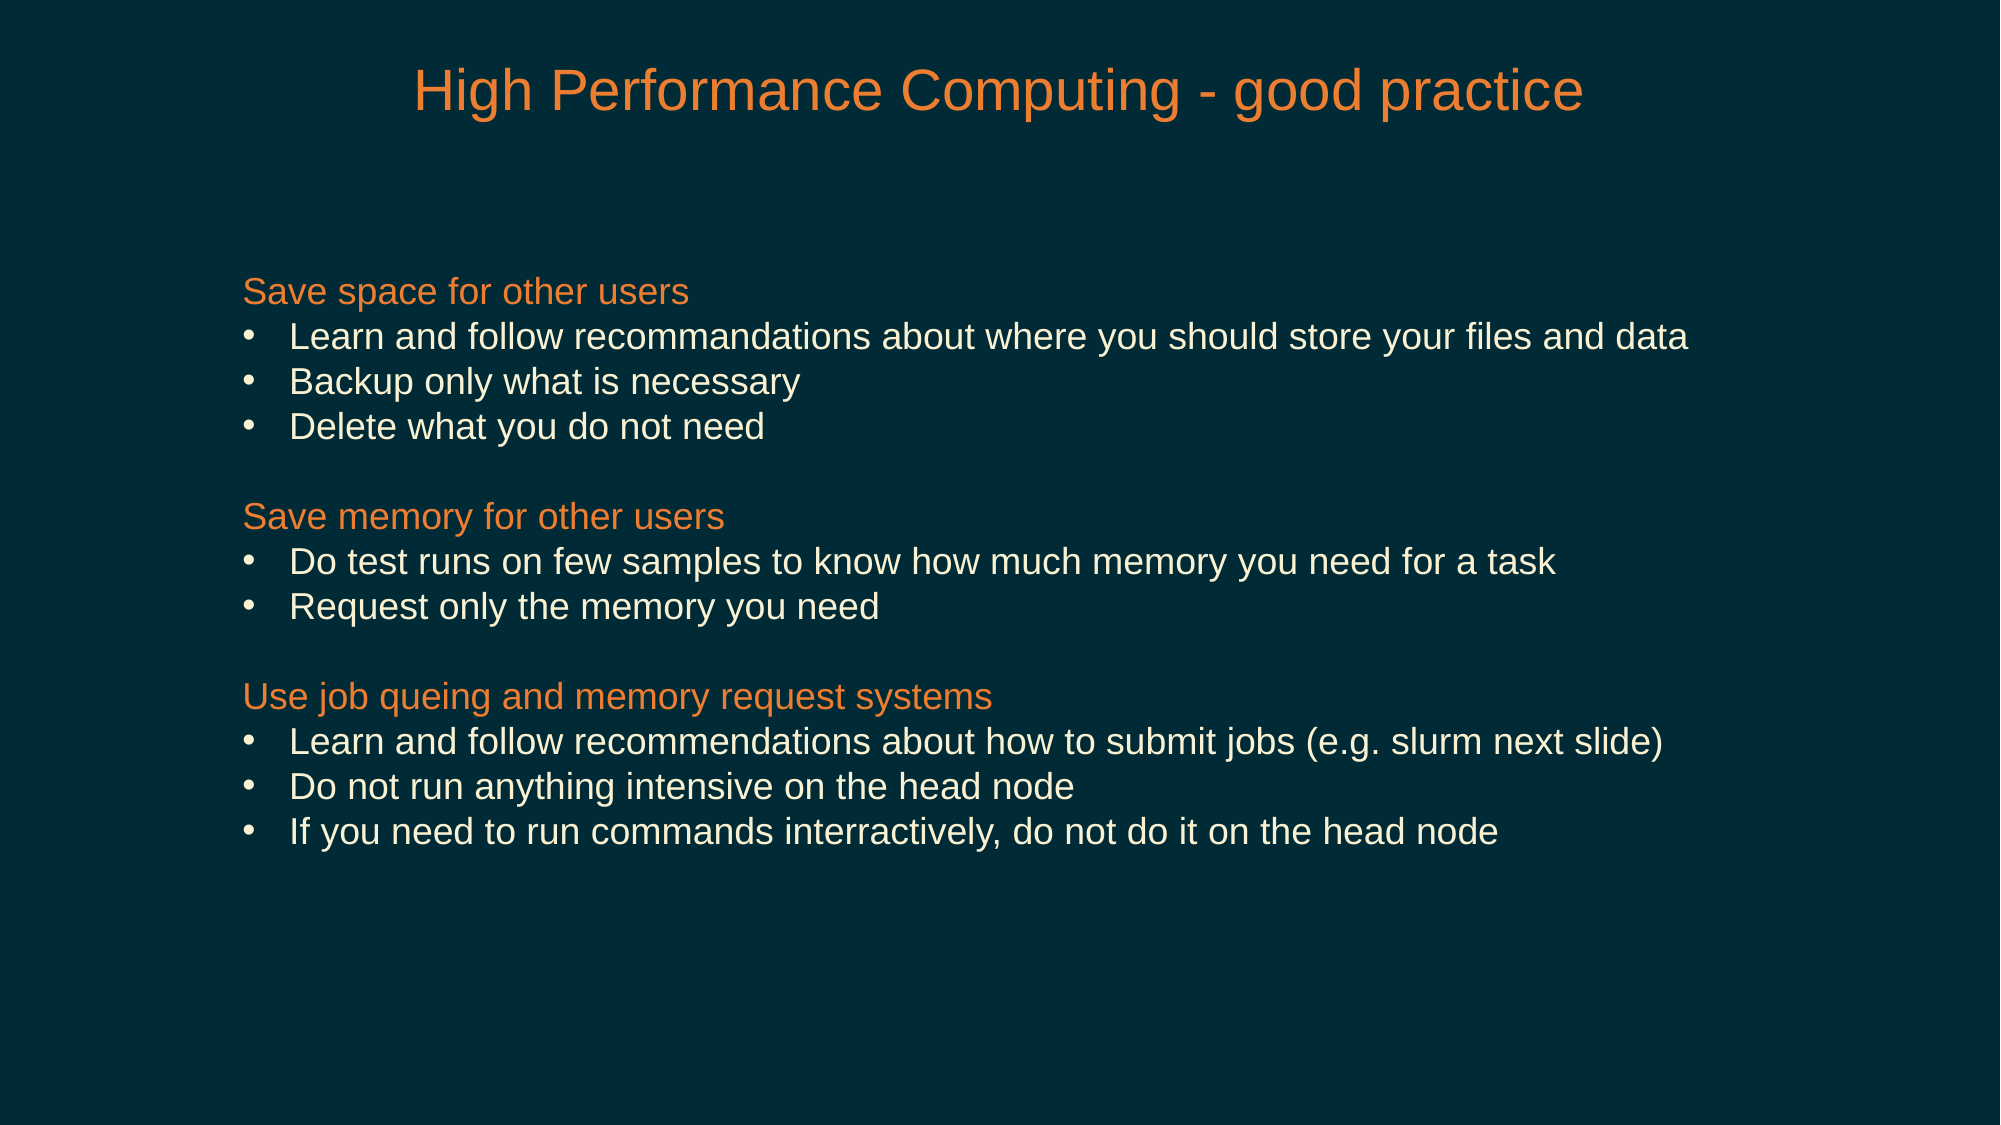

High Performance Computing - good practice
Save space for other users
Learn and follow recommandations about where you should store your files and data
Backup only what is necessary
Delete what you do not need

Save memory for other users
Do test runs on few samples to know how much memory you need for a task
Request only the memory you need

Use job queing and memory request systems
Learn and follow recommendations about how to submit jobs (e.g. slurm next slide)
Do not run anything intensive on the head node
If you need to run commands interractively, do not do it on the head node